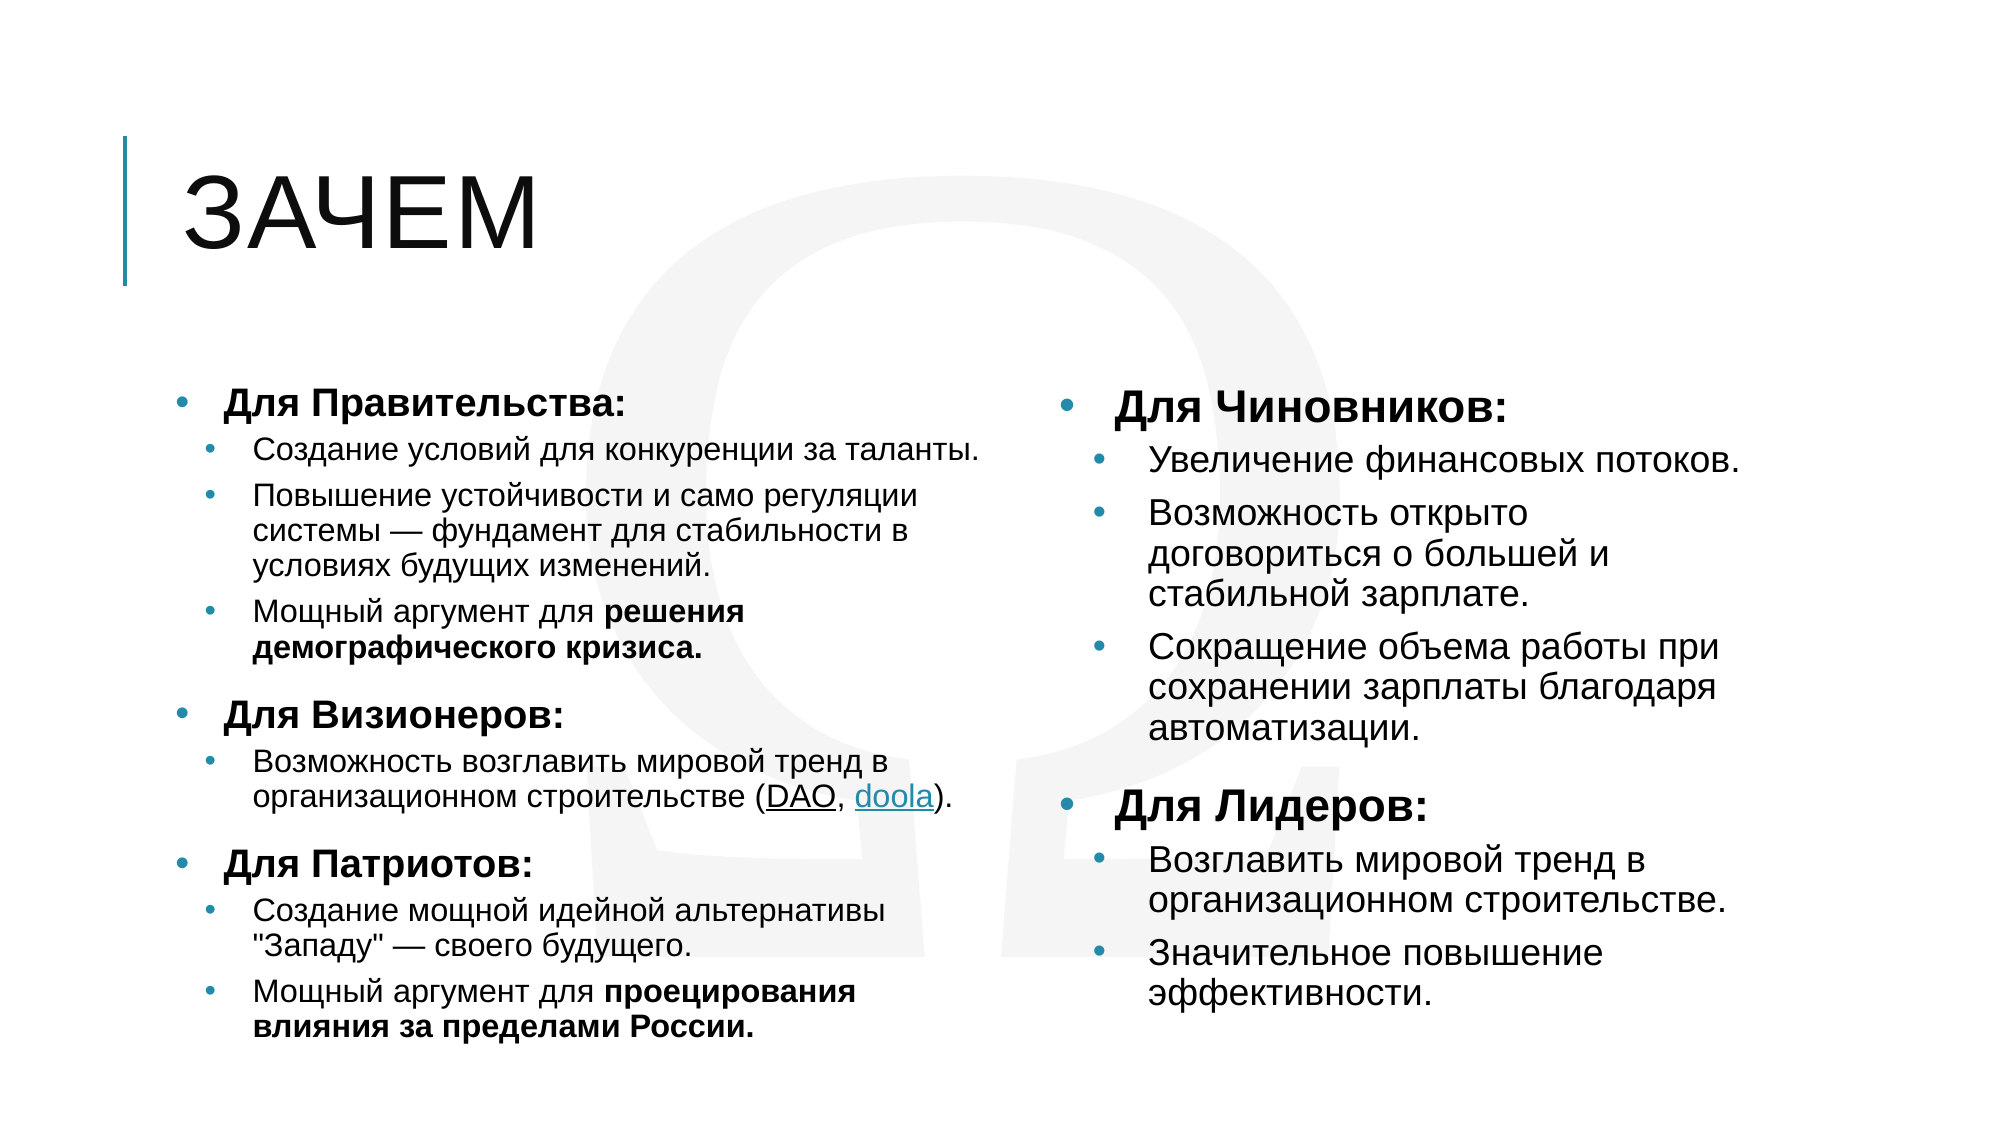

# зачем
Для Правительства:
Создание условий для конкуренции за таланты.
Повышение устойчивости и само регуляции системы — фундамент для стабильности в условиях будущих изменений.
Мощный аргумент для решения демографического кризиса.
Для Визионеров:
Возможность возглавить мировой тренд в организационном строительстве (DAO, doola).
Для Патриотов:
Создание мощной идейной альтернативы "Западу" — своего будущего.
Мощный аргумент для проецирования влияния за пределами России.

Для Чиновников:
Увеличение финансовых потоков.
Возможность открыто договориться о большей и стабильной зарплате.
Сокращение объема работы при сохранении зарплаты благодаря автоматизации.
Для Лидеров:
Возглавить мировой тренд в организационном строительстве.
Значительное повышение эффективности.